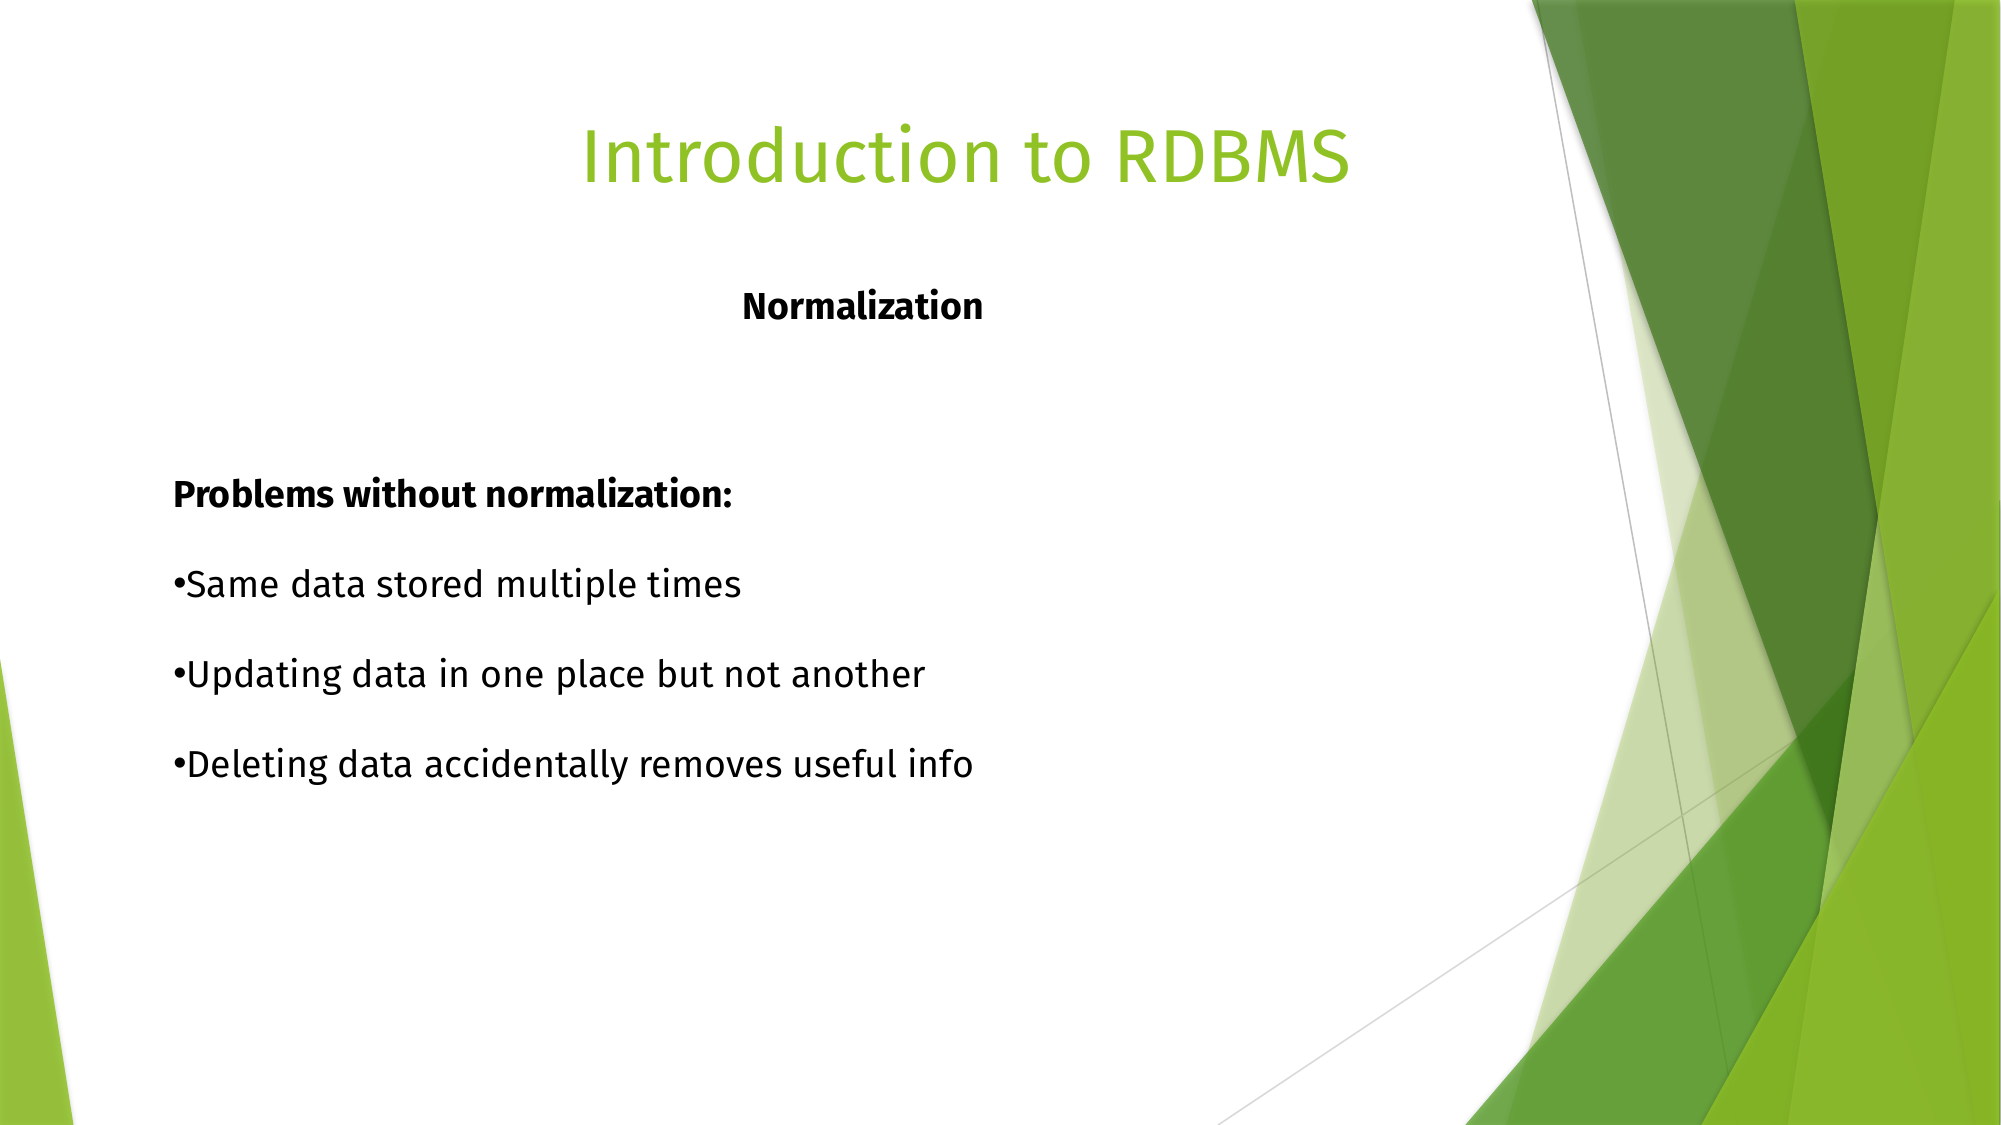

# Introduction to RDBMS
Normalization

Problems without normalization:

Same data stored multiple times

Updating data in one place but not another

Deleting data accidentally removes useful info